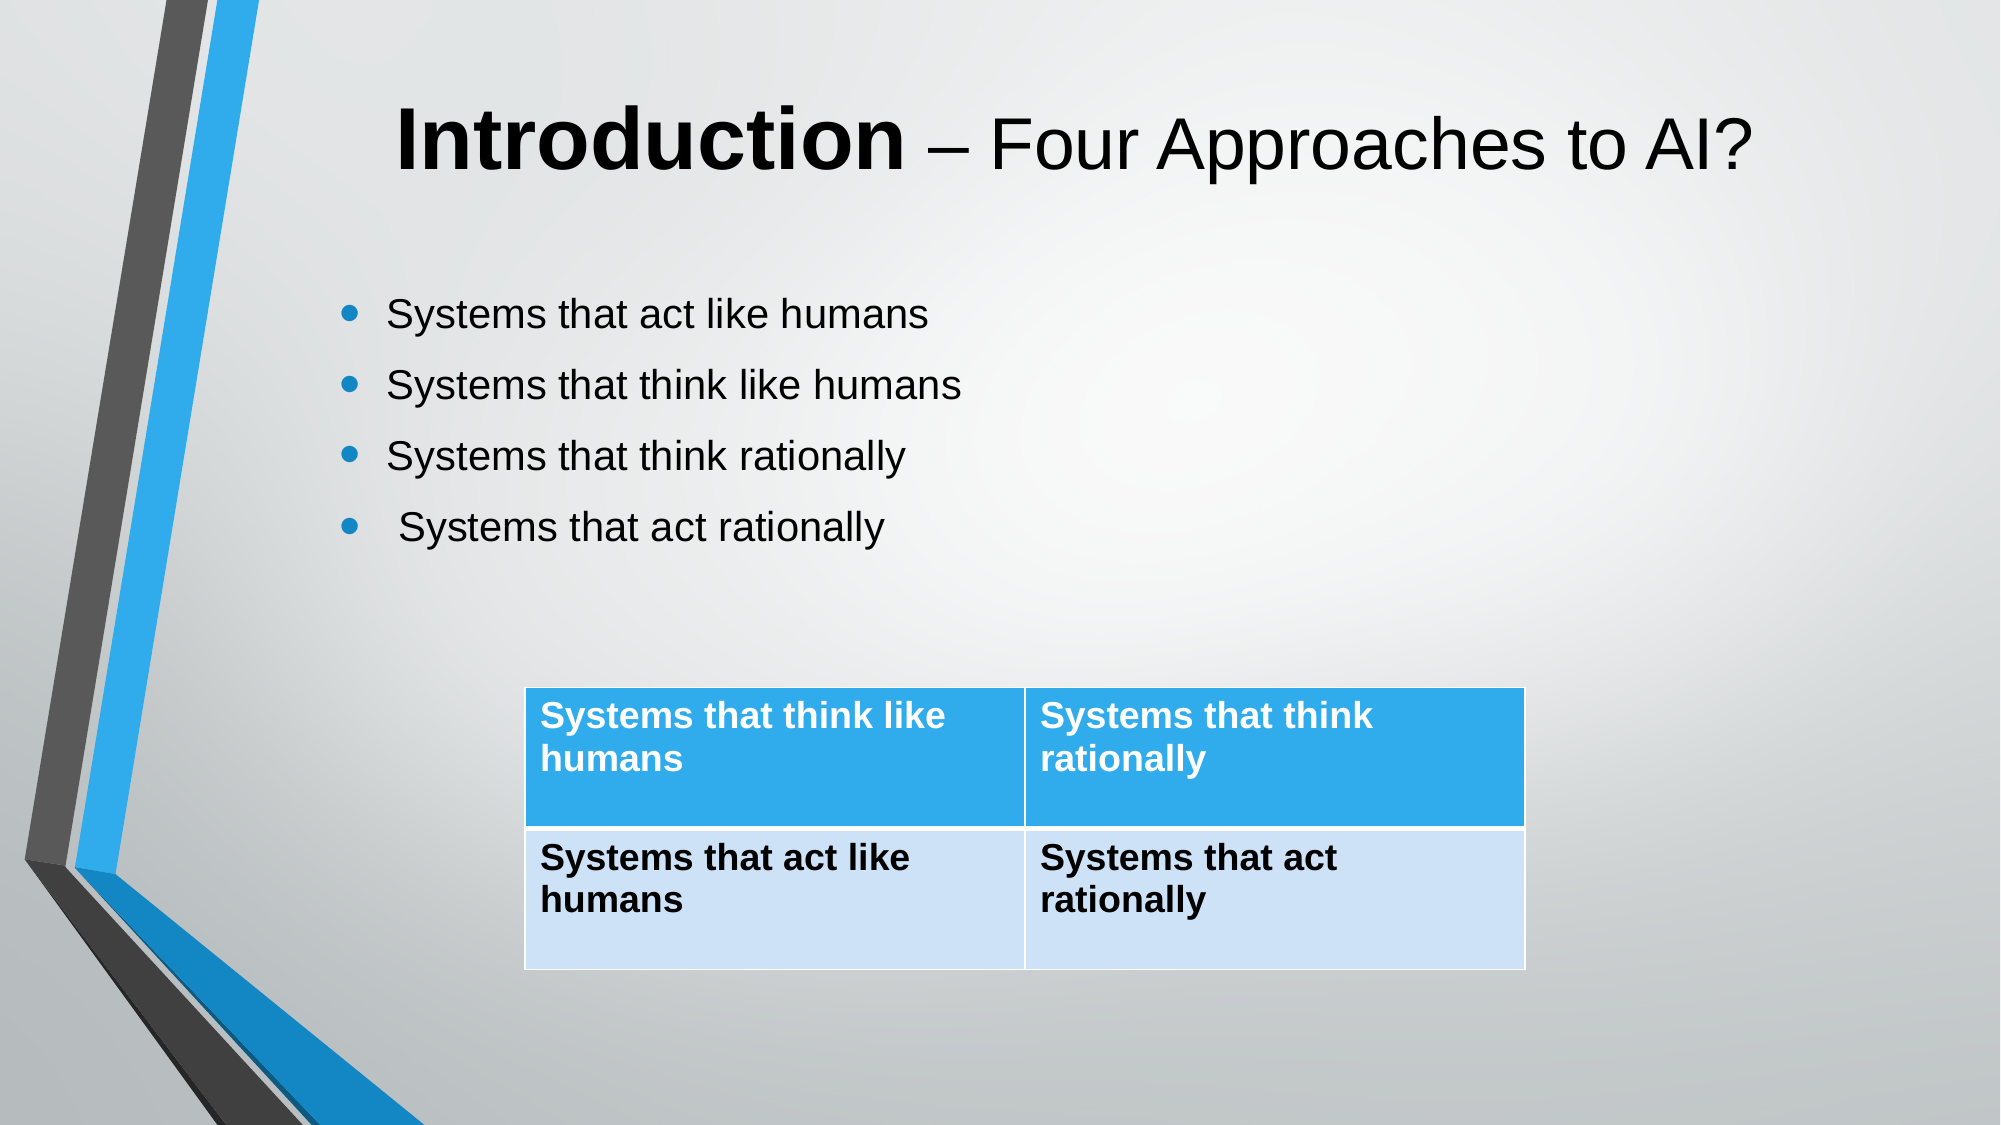

# Introduction – Four Approaches to AI?
Systems that act like humans
Systems that think like humans
Systems that think rationally
 Systems that act rationally
| Systems that think like humans | Systems that think rationally |
| --- | --- |
| Systems that act like humans | Systems that act rationally |